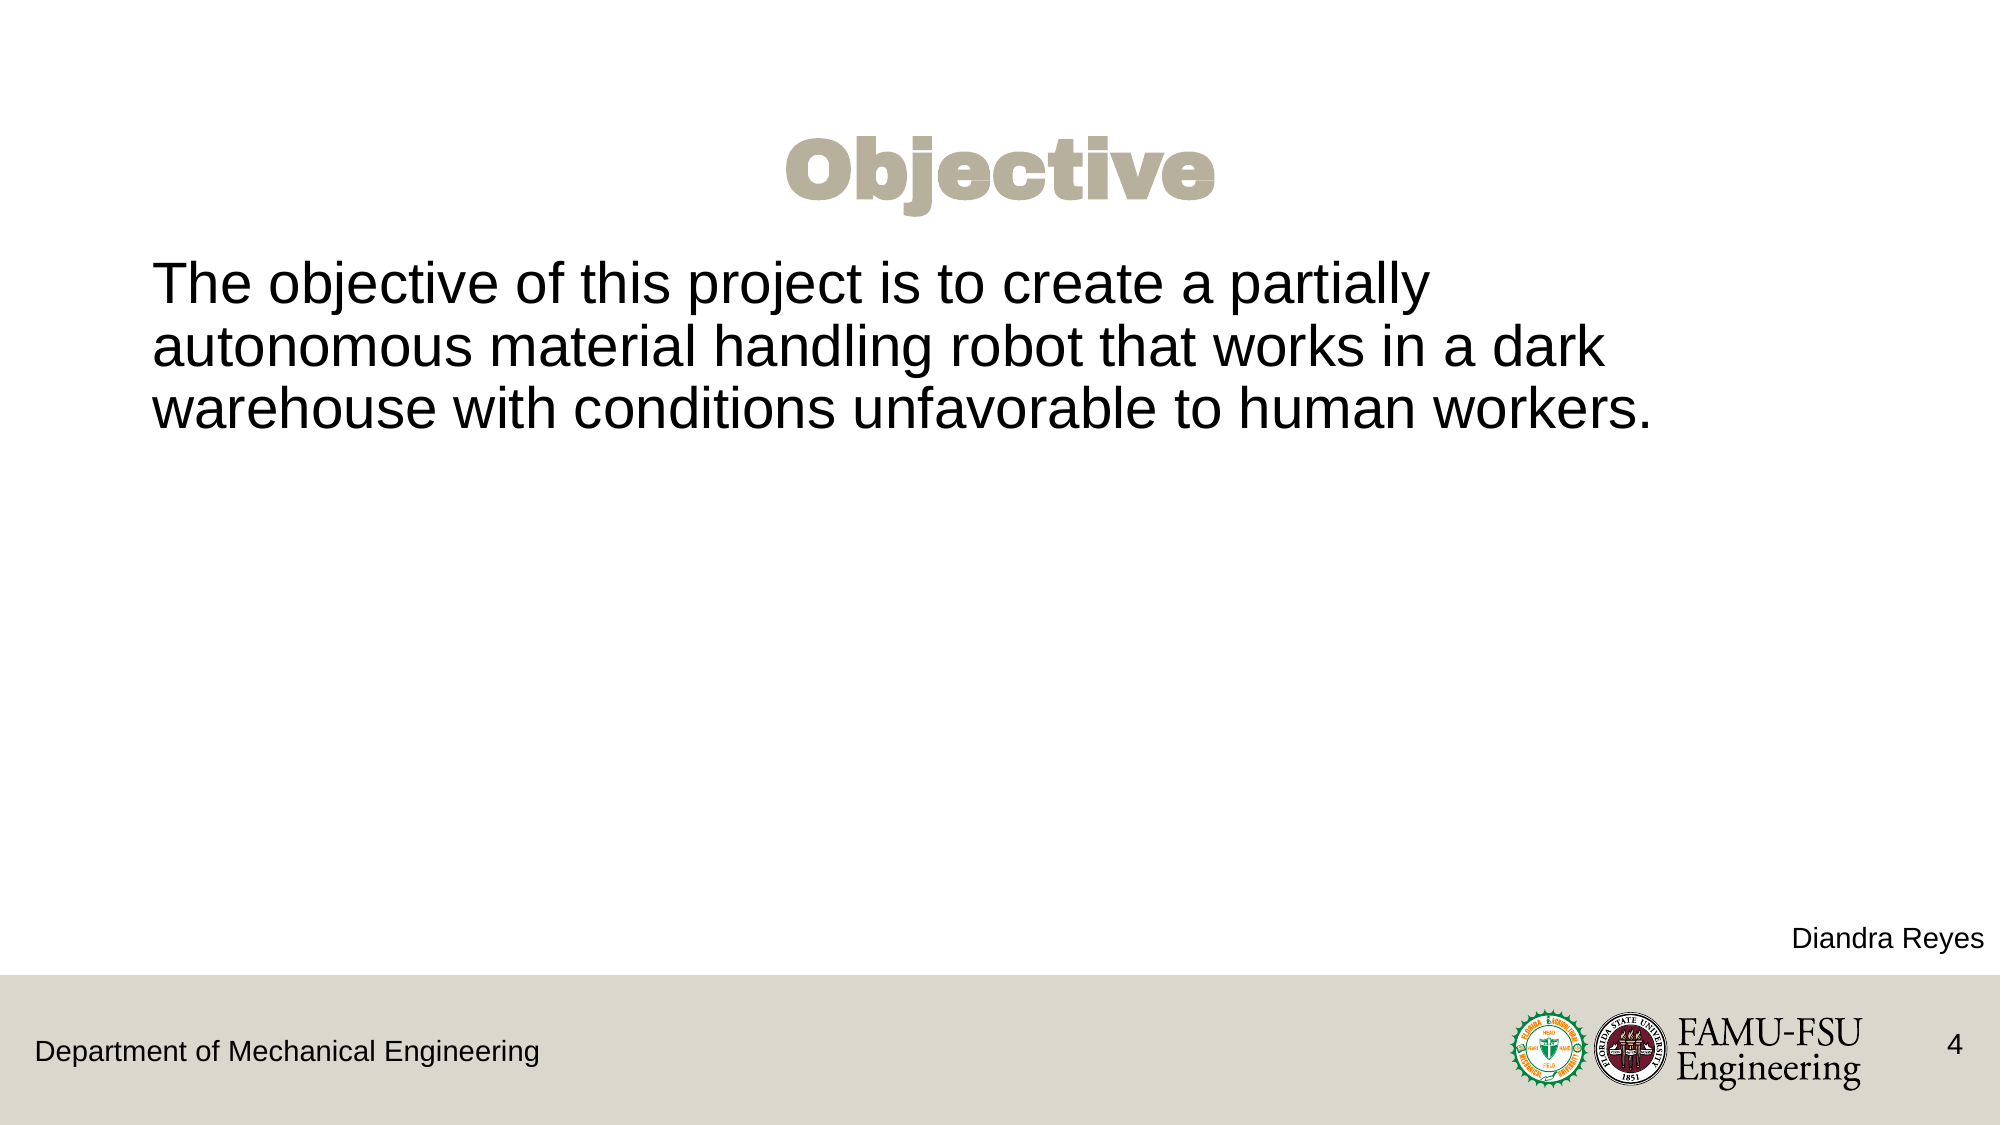

# Objective
The objective of this project is to create a partially autonomous material handling robot that works in a dark warehouse with conditions unfavorable to human workers.
Diandra Reyes

4